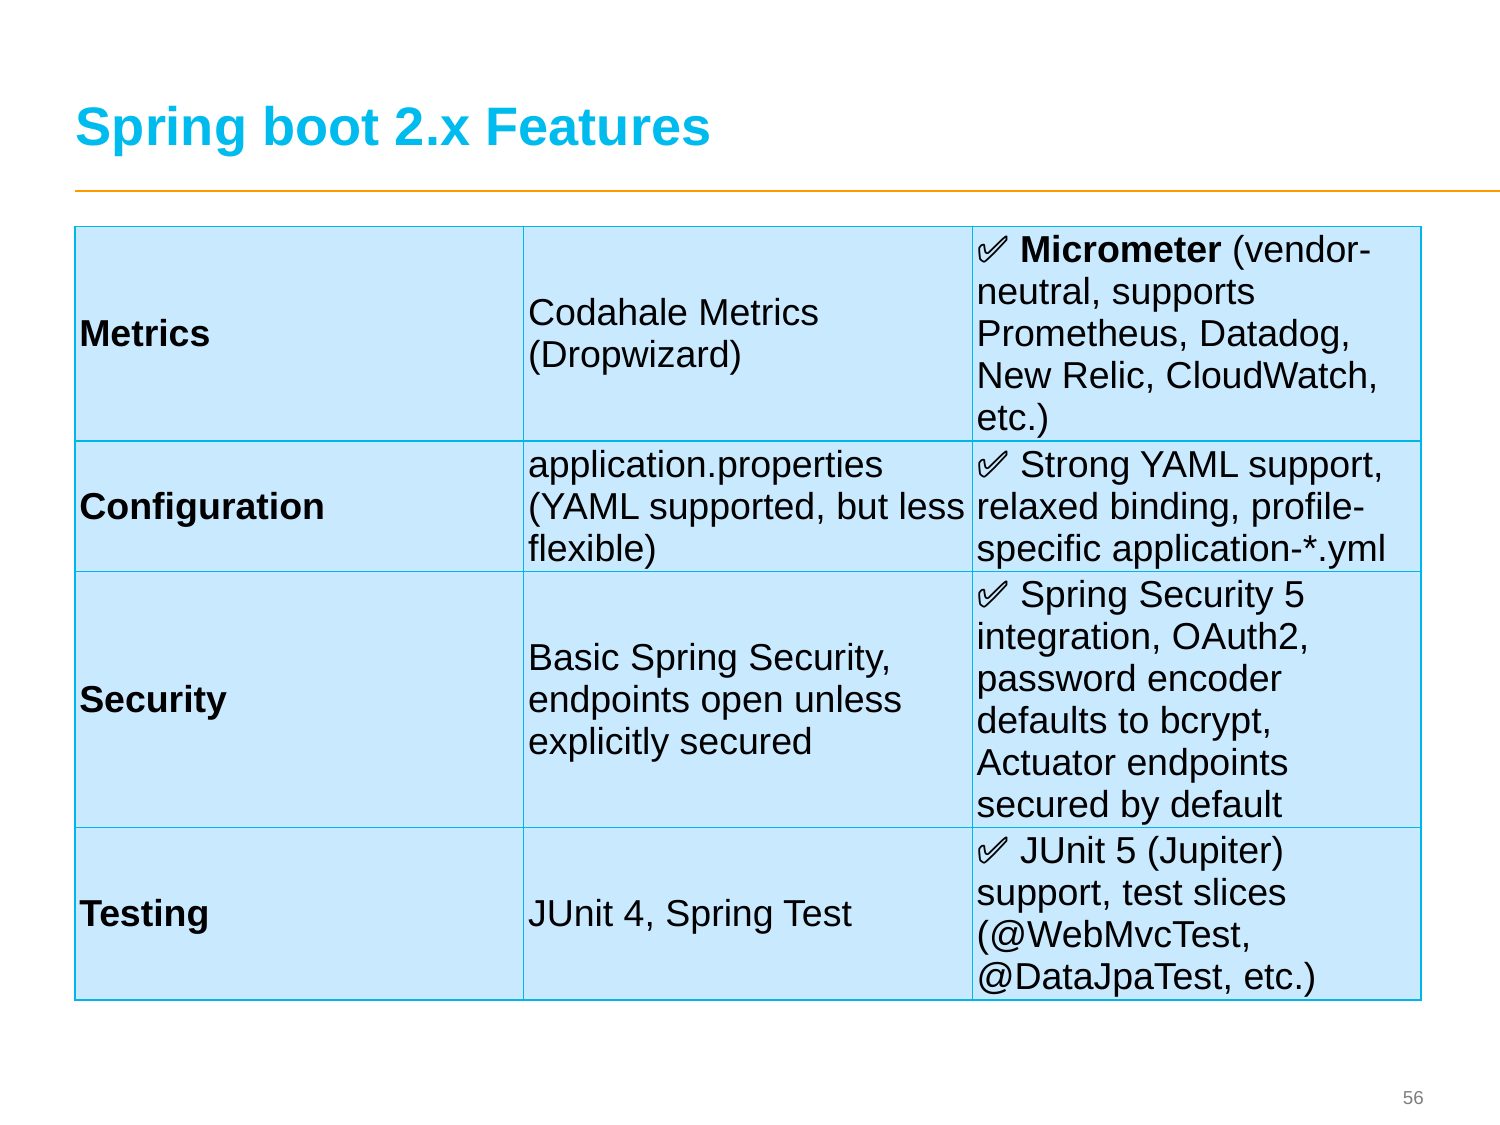

# Spring boot 2.x Features
| Metrics | Codahale Metrics (Dropwizard) | ✅ Micrometer (vendor-neutral, supports Prometheus, Datadog, New Relic, CloudWatch, etc.) |
| --- | --- | --- |
| Configuration | application.properties (YAML supported, but less flexible) | ✅ Strong YAML support, relaxed binding, profile-specific application-\*.yml |
| Security | Basic Spring Security, endpoints open unless explicitly secured | ✅ Spring Security 5 integration, OAuth2, password encoder defaults to bcrypt, Actuator endpoints secured by default |
| Testing | JUnit 4, Spring Test | ✅ JUnit 5 (Jupiter) support, test slices (@WebMvcTest, @DataJpaTest, etc.) |